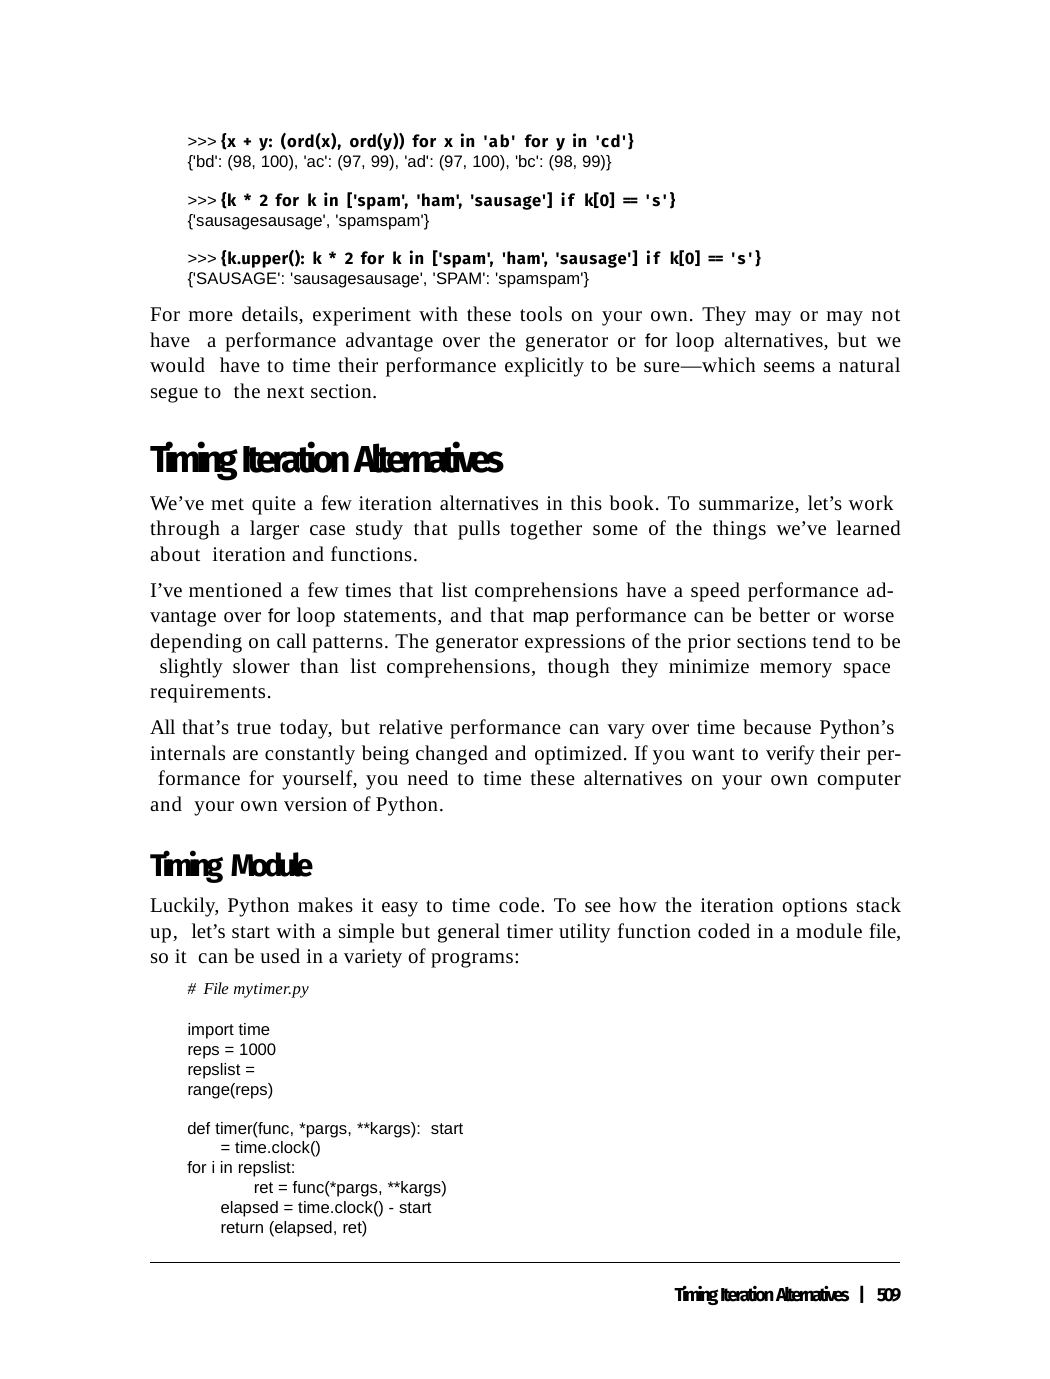

>>> {x + y: (ord(x), ord(y)) for x in 'ab' for y in 'cd'}
{'bd': (98, 100), 'ac': (97, 99), 'ad': (97, 100), 'bc': (98, 99)}

>>> {k * 2 for k in ['spam', 'ham', 'sausage'] if k[0] == 's'}
{'sausagesausage', 'spamspam'}

>>> {k.upper(): k * 2 for k in ['spam', 'ham', 'sausage'] if k[0] == 's'}
{'SAUSAGE': 'sausagesausage', 'SPAM': 'spamspam'}
For more details, experiment with these tools on your own. They may or may not have  a performance advantage over the generator or for loop alternatives, but we would  have to time their performance explicitly to be sure—which seems a natural segue to  the next section.

Timing Iteration Alternatives
We’ve met quite a few iteration alternatives in this book. To summarize, let’s work  through a larger case study that pulls together some of the things we’ve learned about  iteration and functions.
I’ve mentioned a few times that list comprehensions have a speed performance ad-  vantage over for loop statements, and that map performance can be better or worse  depending on call patterns. The generator expressions of the prior sections tend to be  slightly slower than list comprehensions, though they minimize memory space  requirements.
All that’s true today, but relative performance can vary over time because Python’s  internals are constantly being changed and optimized. If you want to verify their per-  formance for yourself, you need to time these alternatives on your own computer and  your own version of Python.

Timing Module
Luckily, Python makes it easy to time code. To see how the iteration options stack up,  let’s start with a simple but general timer utility function coded in a module file, so it  can be used in a variety of programs:
# File mytimer.py

import time  reps = 1000
repslist = range(reps)

def timer(func, *pargs, **kargs):  start = time.clock()
for i in repslist:
ret = func(*pargs, **kargs)  elapsed = time.clock() - start  return (elapsed, ret)

Timing Iteration Alternatives | 509